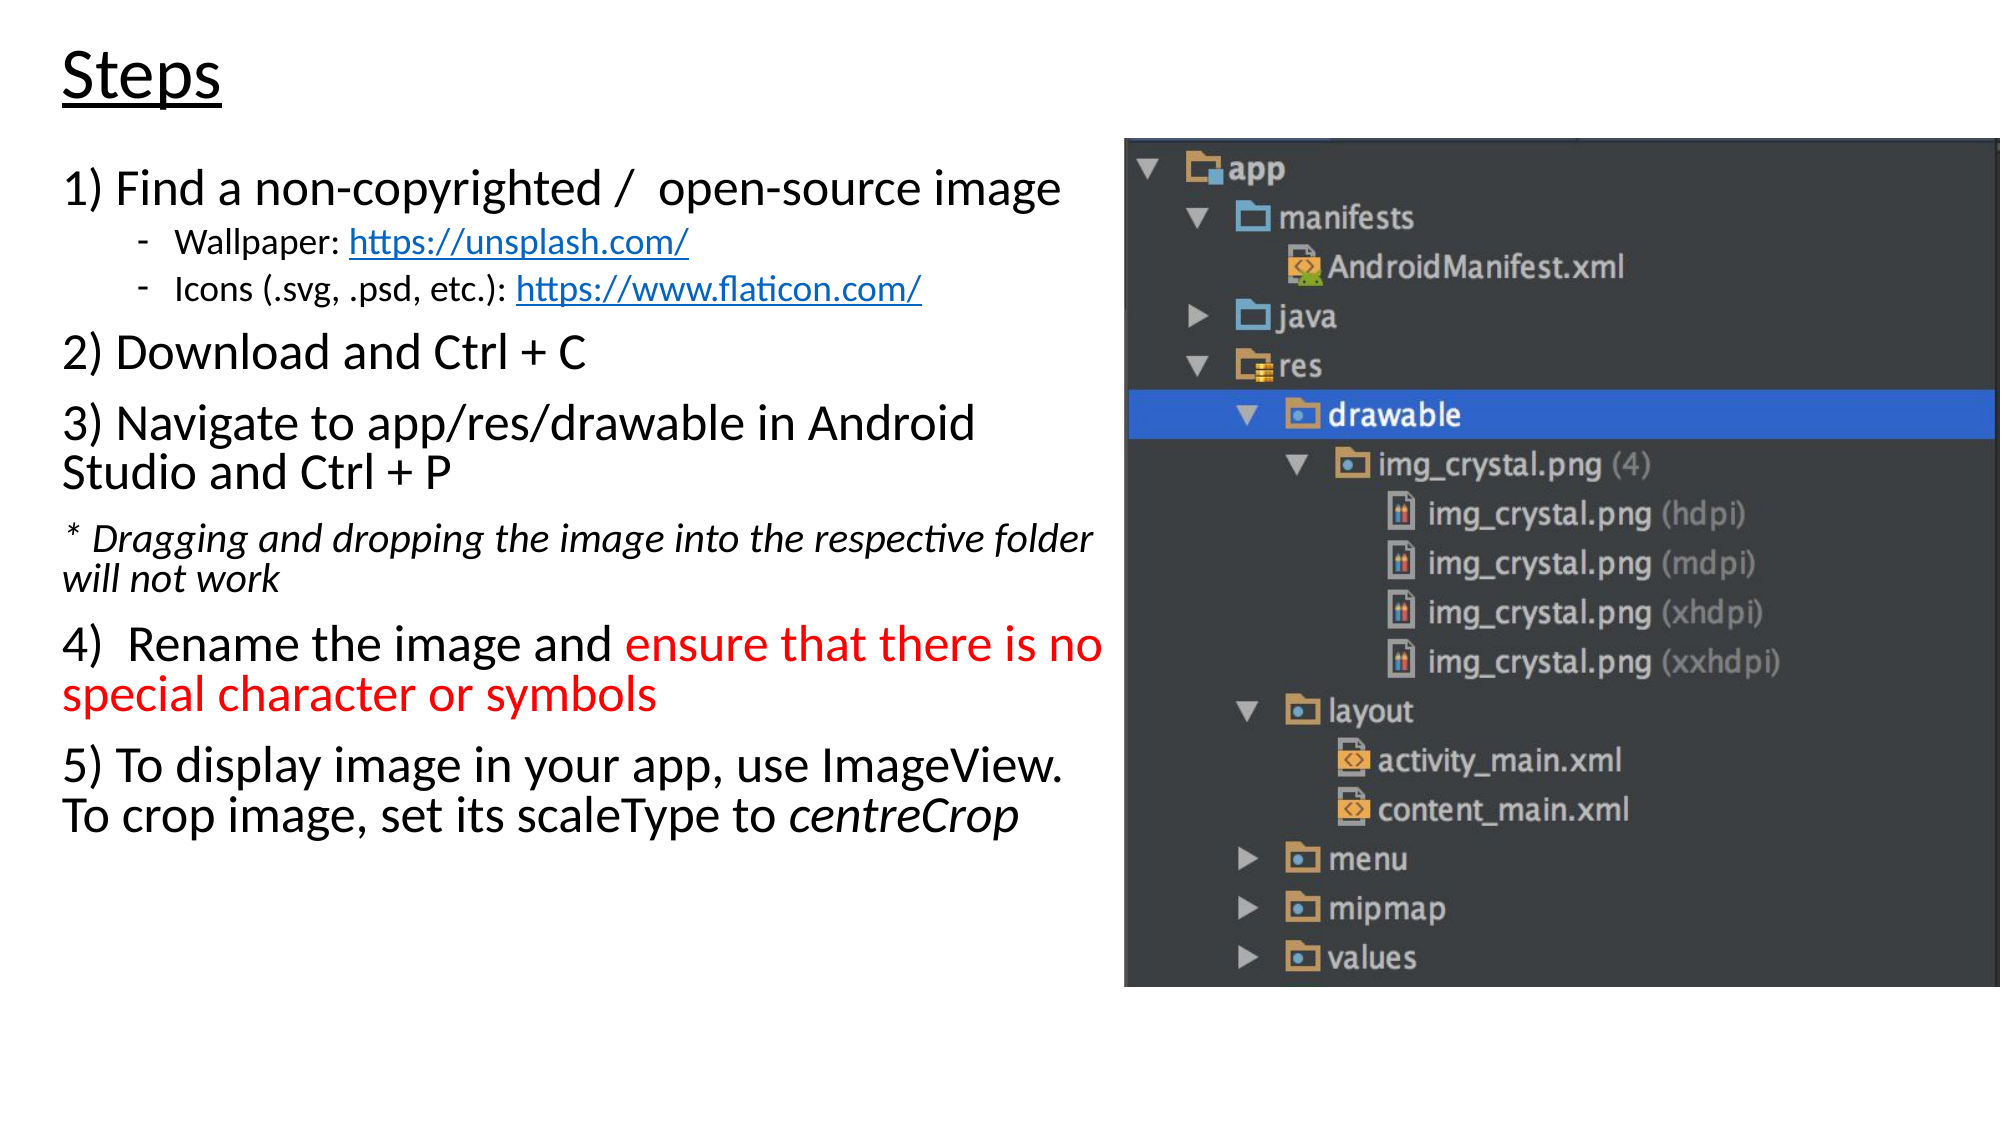

Steps

1) Find a non-copyrighted /  open-source image
Wallpaper: https://unsplash.com/
Icons (.svg, .psd, etc.): https://www.flaticon.com/
2) Download and Ctrl + C
3) Navigate to app/res/drawable in Android Studio and Ctrl + P
* Dragging and dropping the image into the respective folder will not work
4)  Rename the image and ensure that there is no special character or symbols
5) To display image in your app, use ImageView. To crop image, set its scaleType to centreCrop